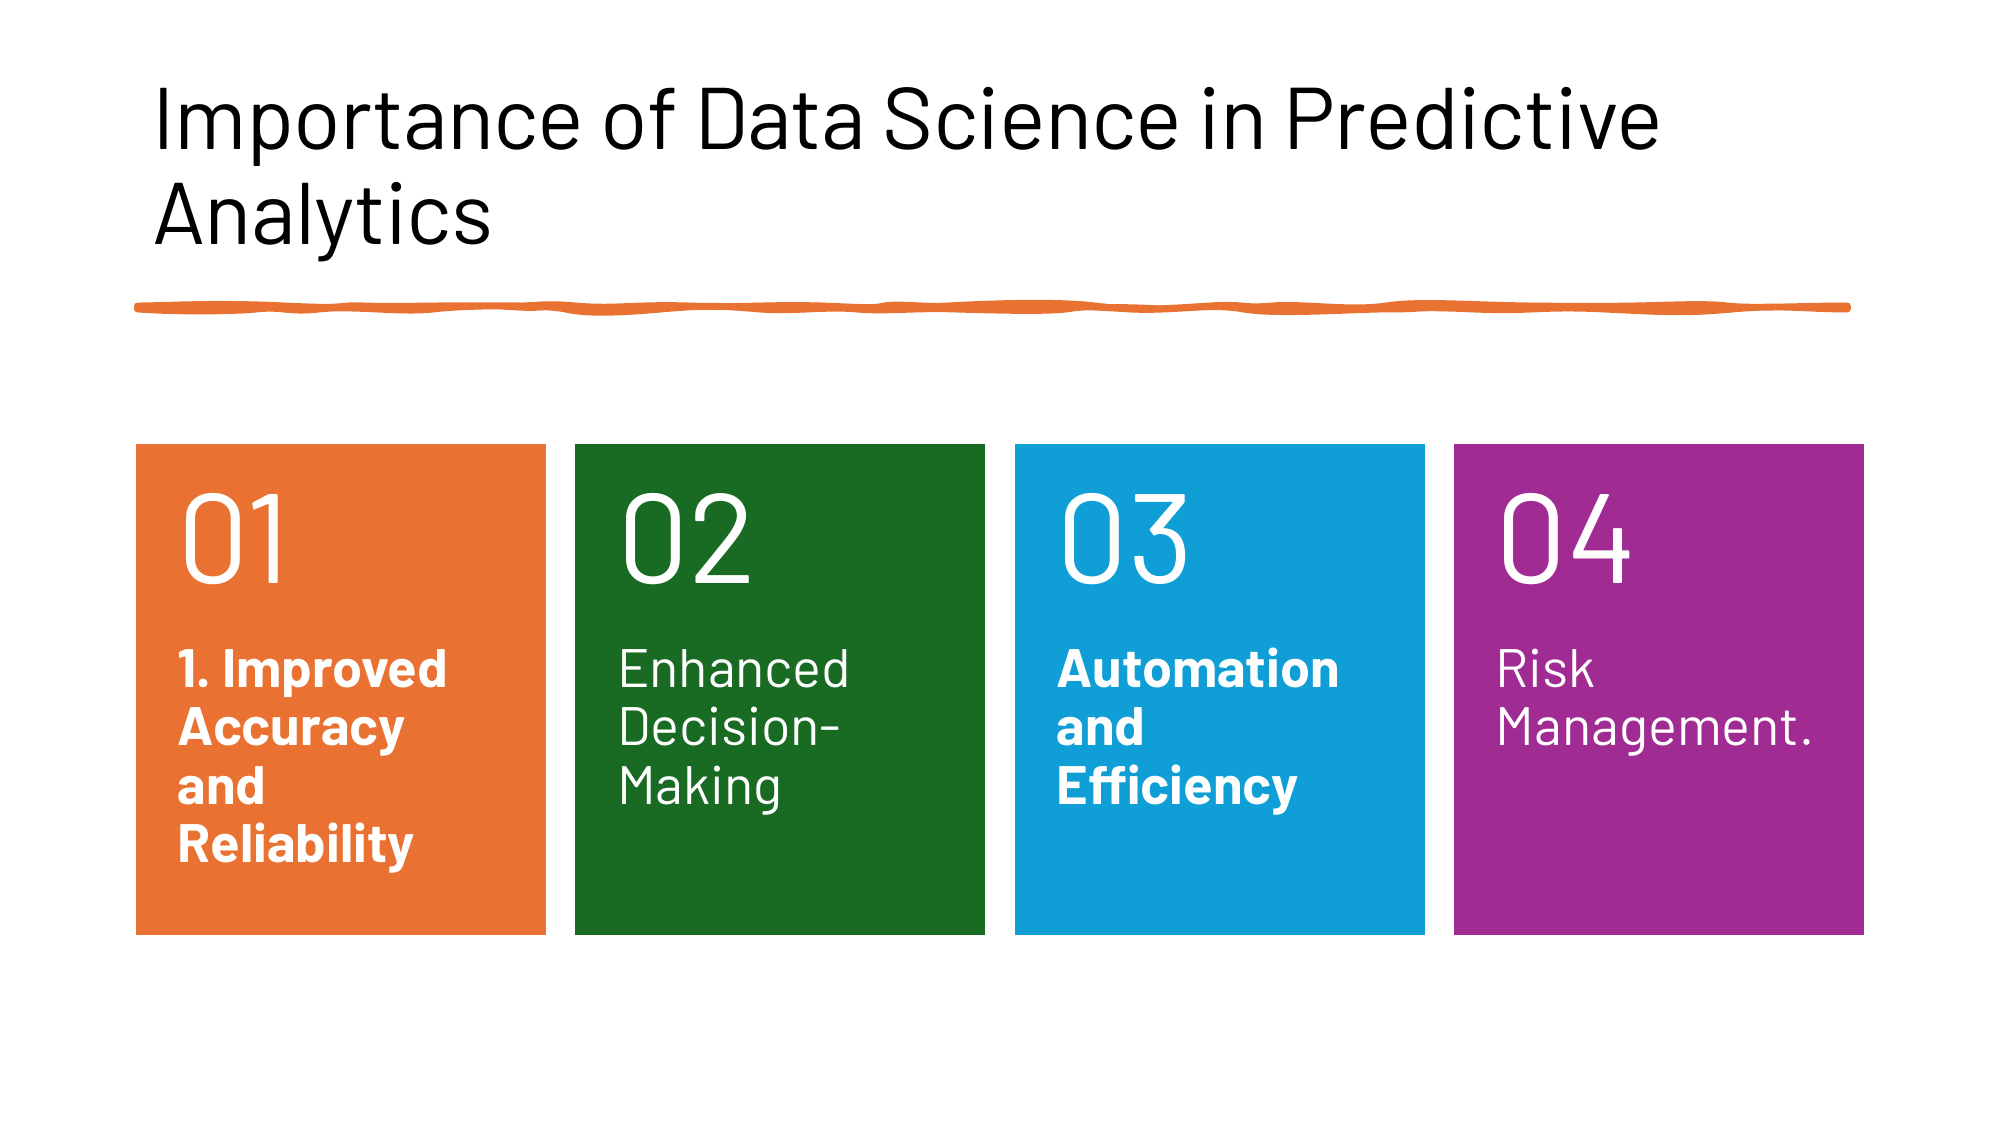

# Importance of Data Science in Predictive Analytics

1. Improved Accuracy and Reliability
01
Enhanced Decision-Making
02
Automation and Efficiency
03
Risk Management.
04